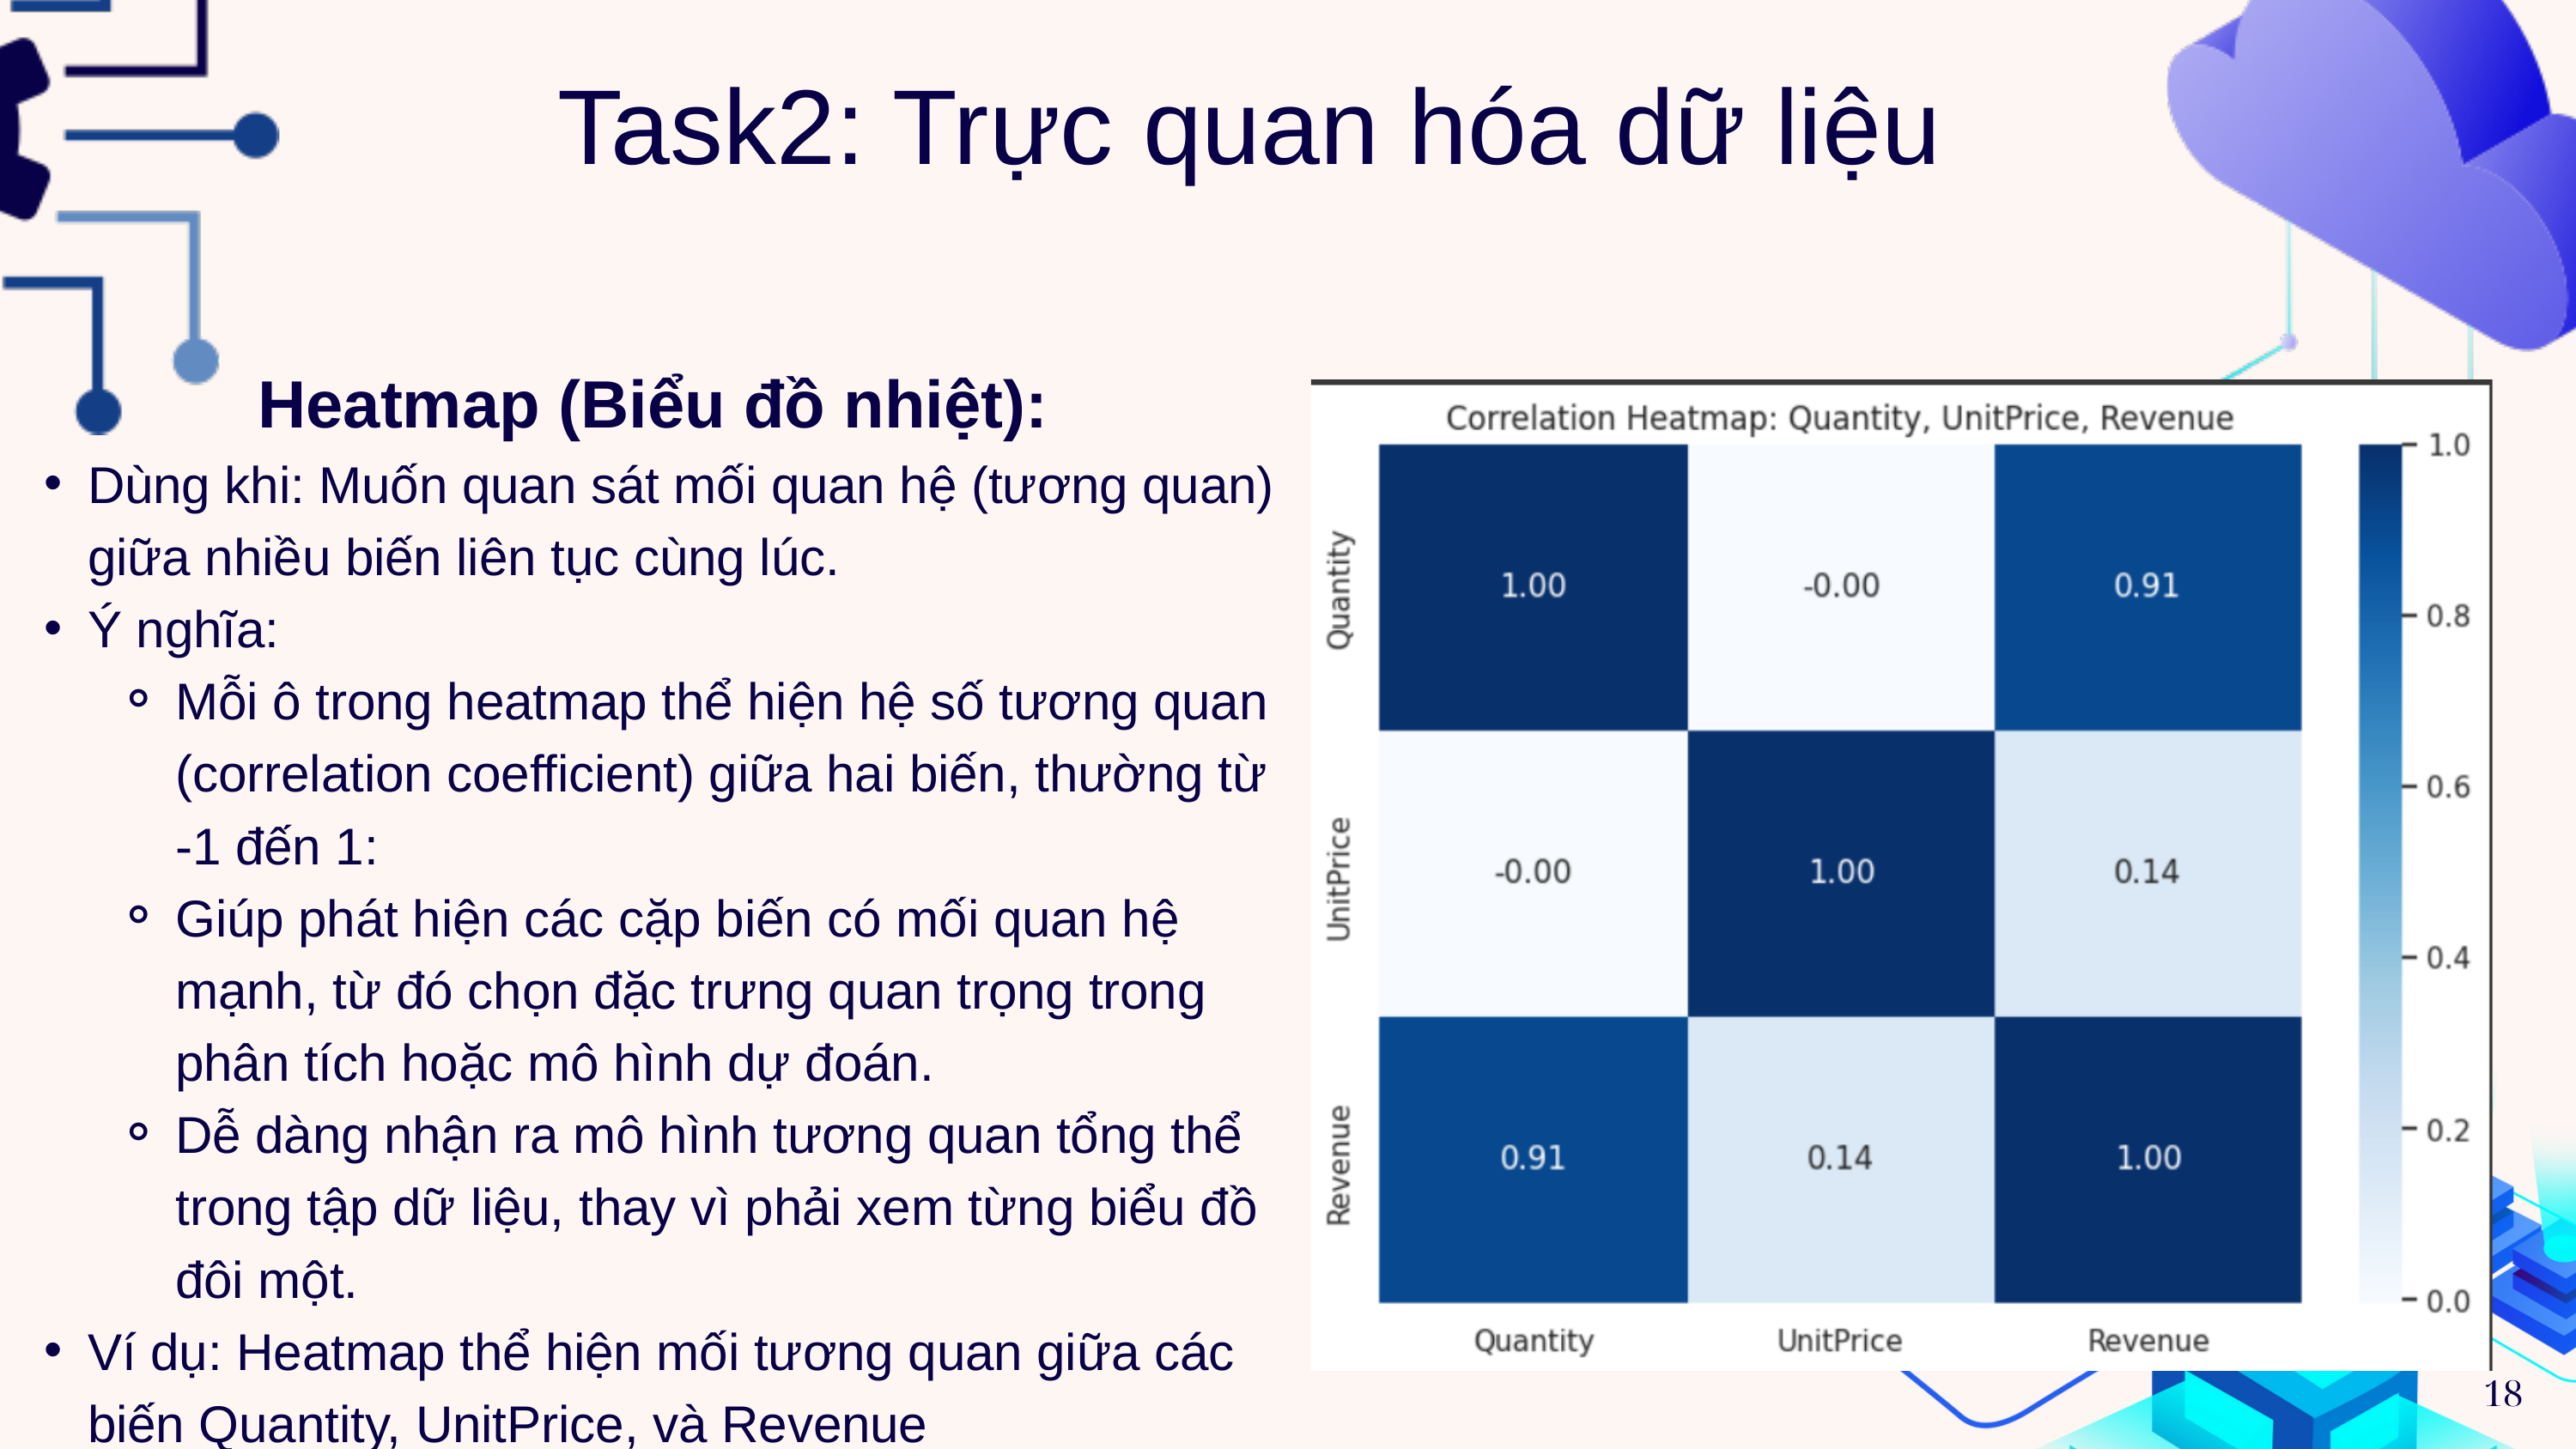

Task2: Trực quan hóa dữ liệu
 Heatmap (Biểu đồ nhiệt):
Dùng khi: Muốn quan sát mối quan hệ (tương quan) giữa nhiều biến liên tục cùng lúc.
Ý nghĩa:
Mỗi ô trong heatmap thể hiện hệ số tương quan (correlation coefficient) giữa hai biến, thường từ -1 đến 1:
Giúp phát hiện các cặp biến có mối quan hệ mạnh, từ đó chọn đặc trưng quan trọng trong phân tích hoặc mô hình dự đoán.
Dễ dàng nhận ra mô hình tương quan tổng thể trong tập dữ liệu, thay vì phải xem từng biểu đồ đôi một.
Ví dụ: Heatmap thể hiện mối tương quan giữa các biến Quantity, UnitPrice, và Revenue

18